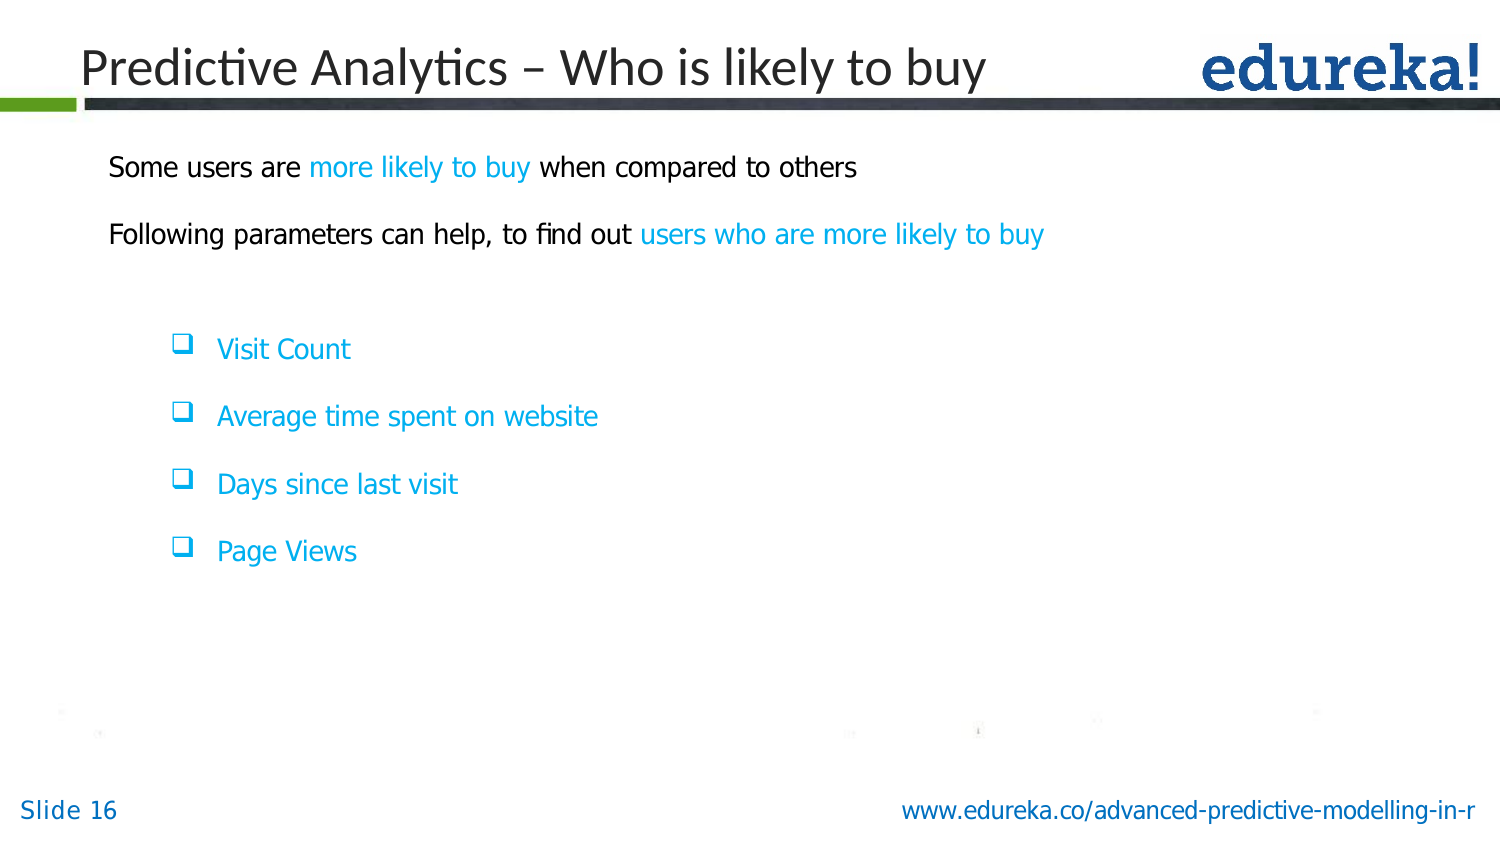

Predictive Analytics – Who is likely to buy

Some users are more likely to buy when compared to others

Following parameters can help, to find out users who are more likely to buy
Visit Count

Average time spent on website

Days since last visit

Page Views